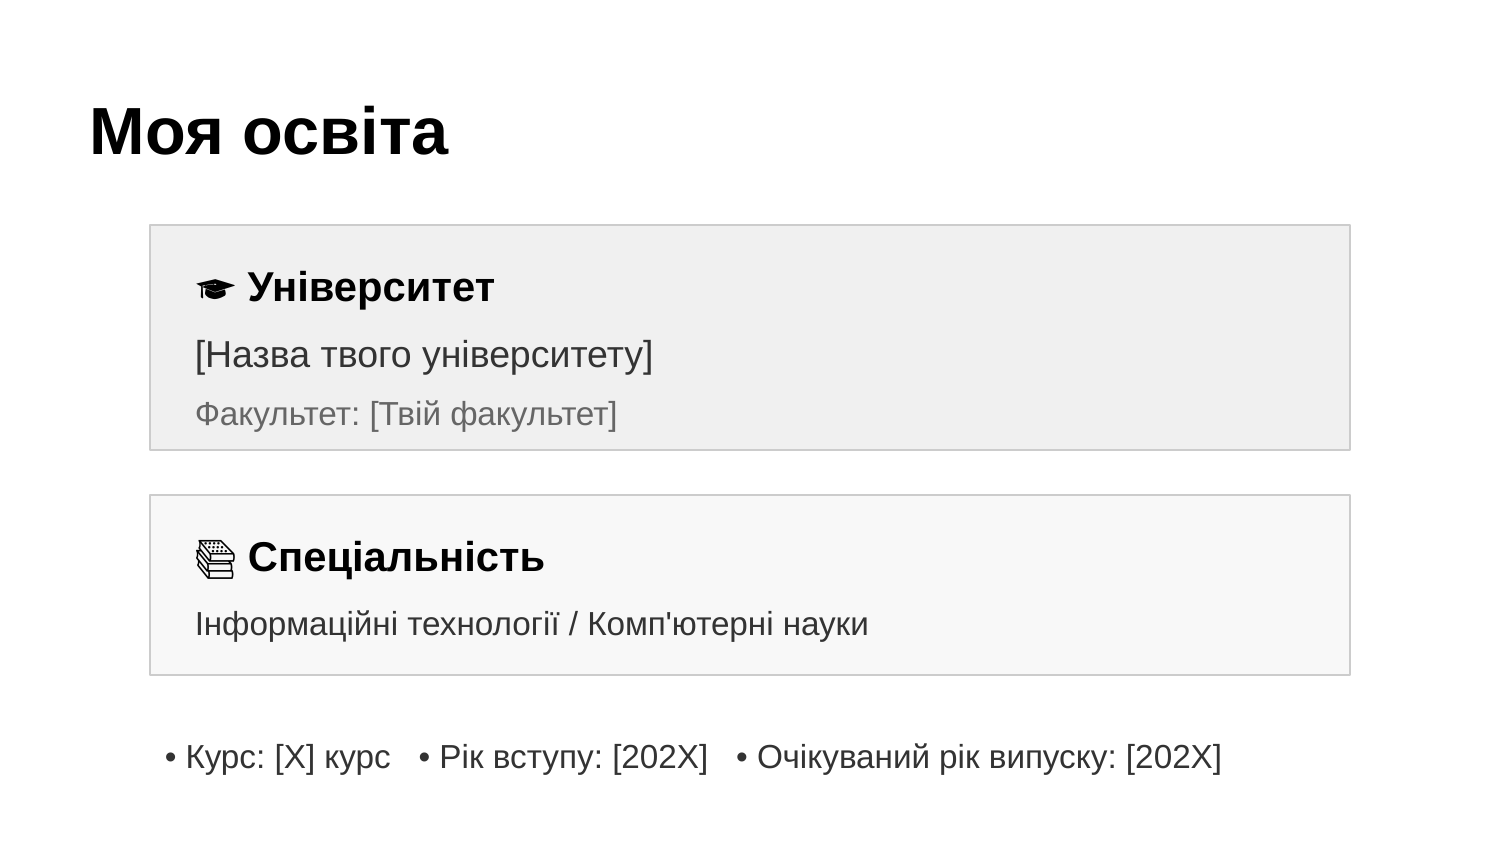

Моя освіта

🎓 Університет
[Назва твого університету]
Факультет: [Твій факультет]

📚 Спеціальність
Інформаційні технології / Комп'ютерні науки
• Курс: [X] курс   • Рік вступу: [202X]   • Очікуваний рік випуску: [202X]